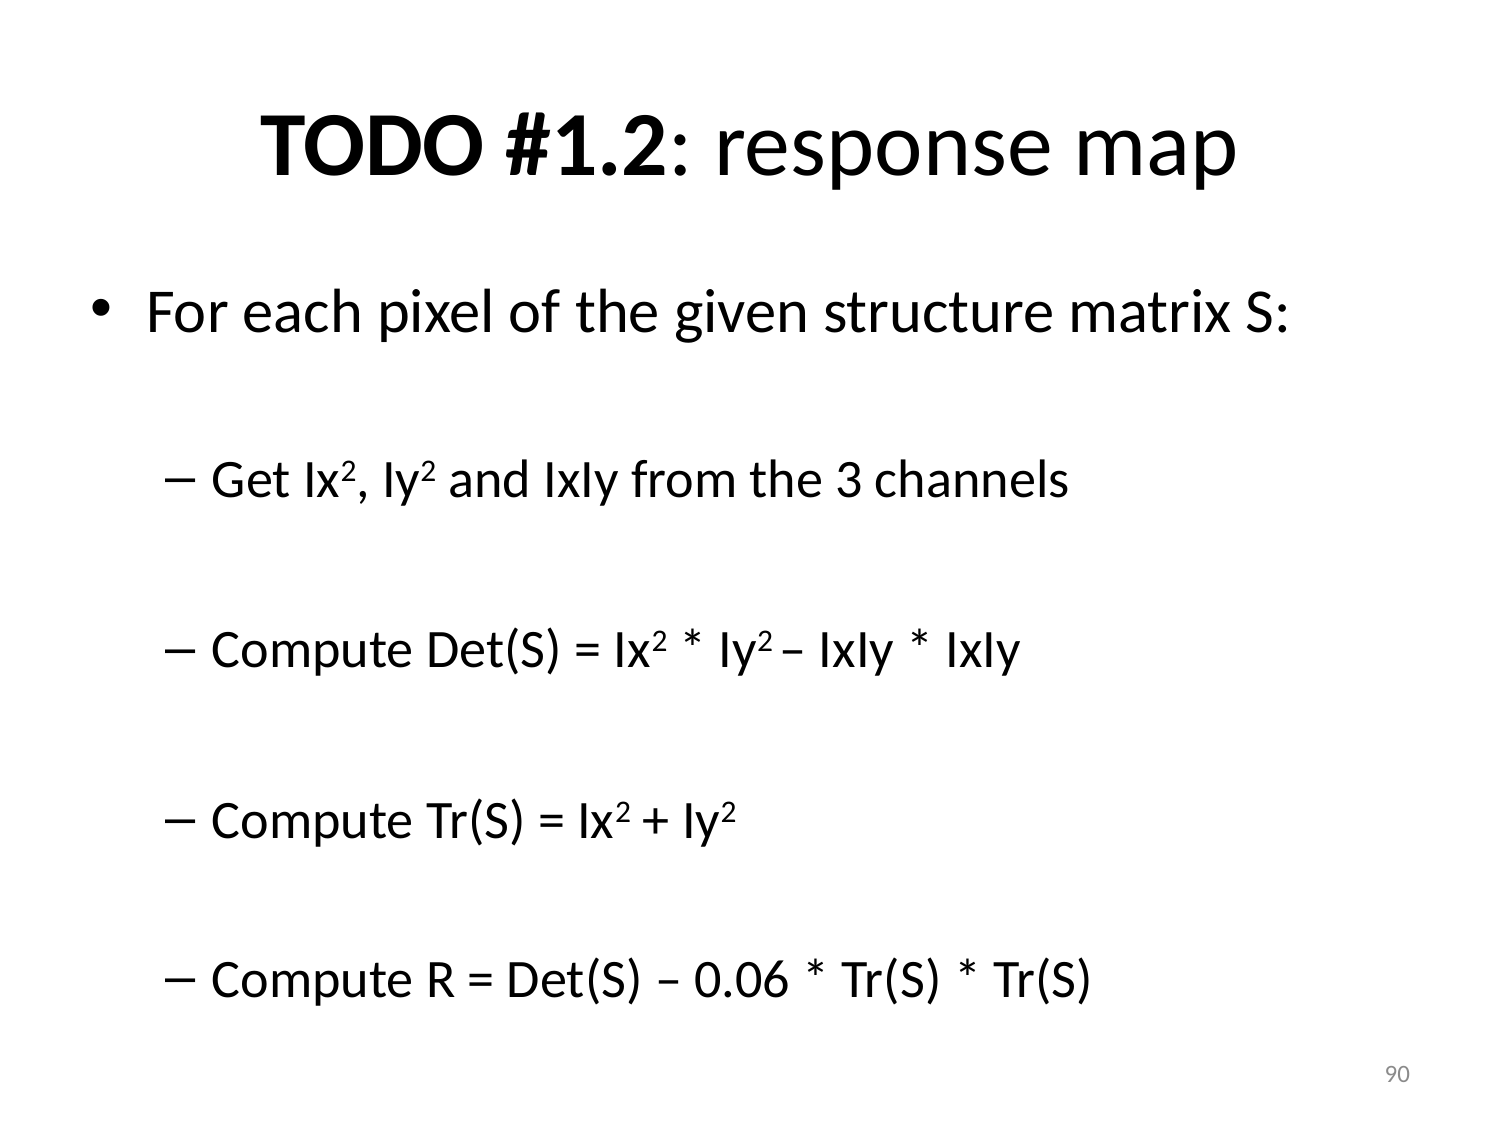

# TODO #1.2: response map
For each pixel of the given structure matrix S:

Get Ix2, Iy2 and IxIy from the 3 channels

Compute Det(S) = Ix2 * Iy2 – IxIy * IxIy

Compute Tr(S) = Ix2 + Iy2

Compute R = Det(S) – 0.06 * Tr(S) * Tr(S)
90